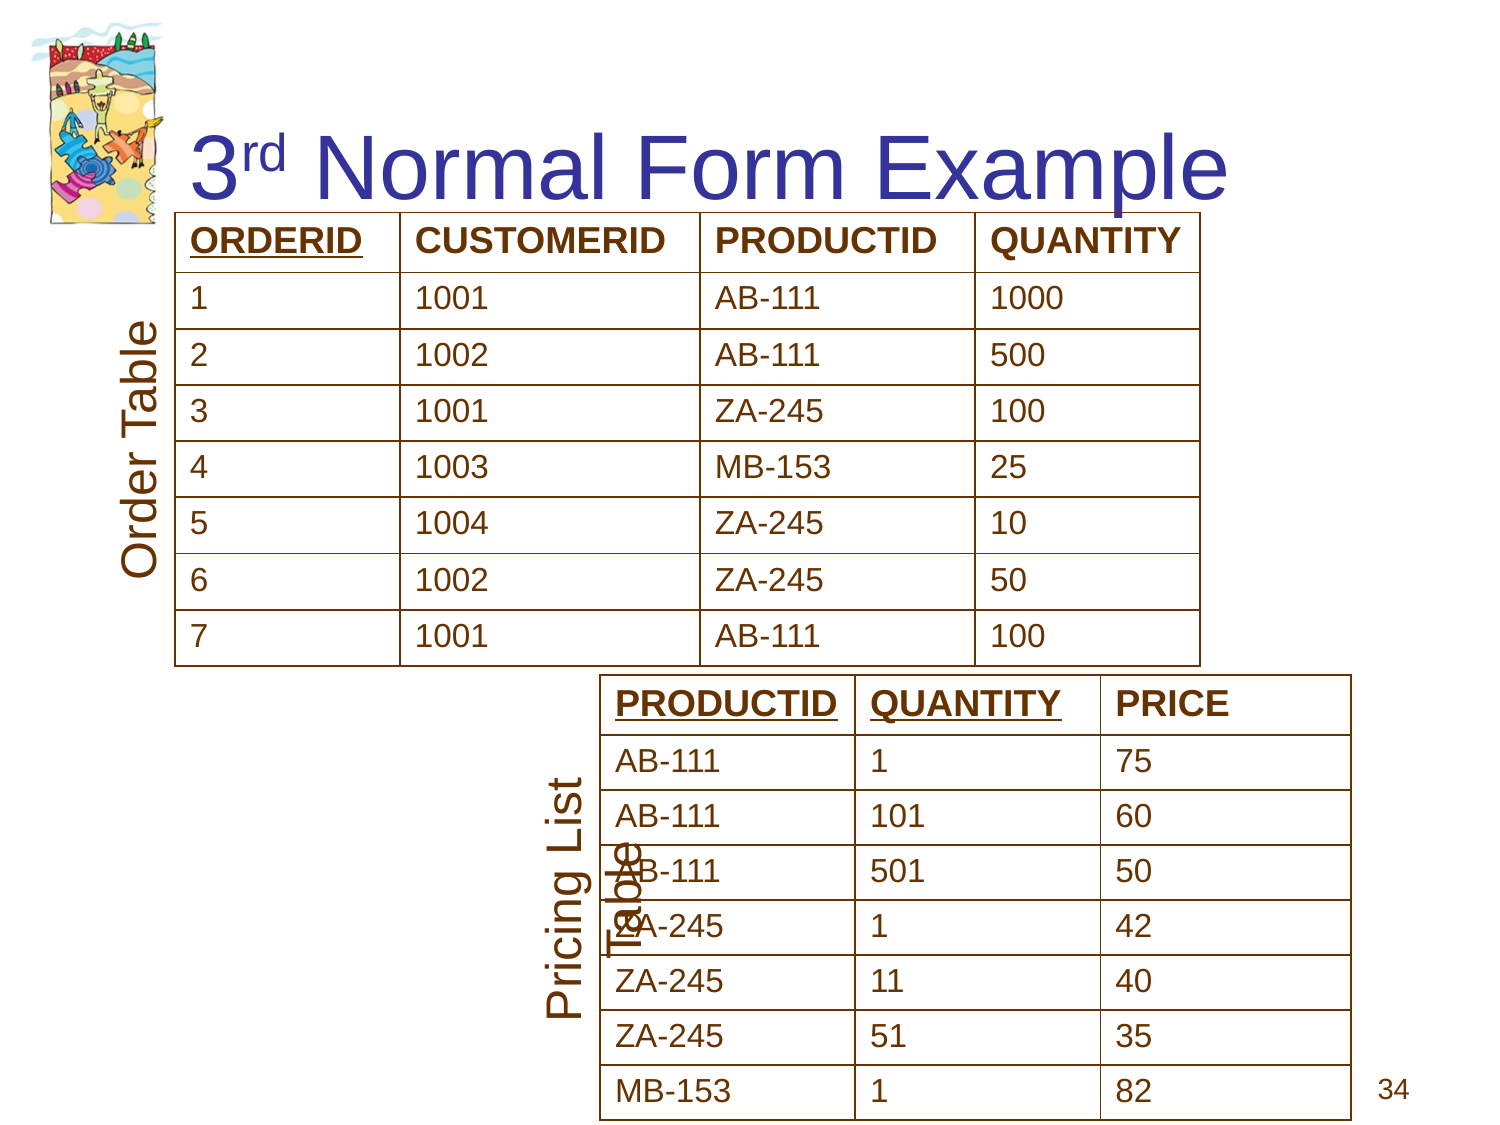

# 3rd Normal Form Example
| ORDERID | CUSTOMERID | PRODUCTID | QUANTITY |
| --- | --- | --- | --- |
| 1 | 1001 | AB-111 | 1000 |
| 2 | 1002 | AB-111 | 500 |
| 3 | 1001 | ZA-245 | 100 |
| 4 | 1003 | MB-153 | 25 |
| 5 | 1004 | ZA-245 | 10 |
| 6 | 1002 | ZA-245 | 50 |
| 7 | 1001 | AB-111 | 100 |
Order Table
| PRODUCTID | QUANTITY | PRICE |
| --- | --- | --- |
| AB-111 | 1 | 75 |
| AB-111 | 101 | 60 |
| AB-111 | 501 | 50 |
| ZA-245 | 1 | 42 |
| ZA-245 | 11 | 40 |
| ZA-245 | 51 | 35 |
| MB-153 | 1 | 82 |
Pricing List Table
34